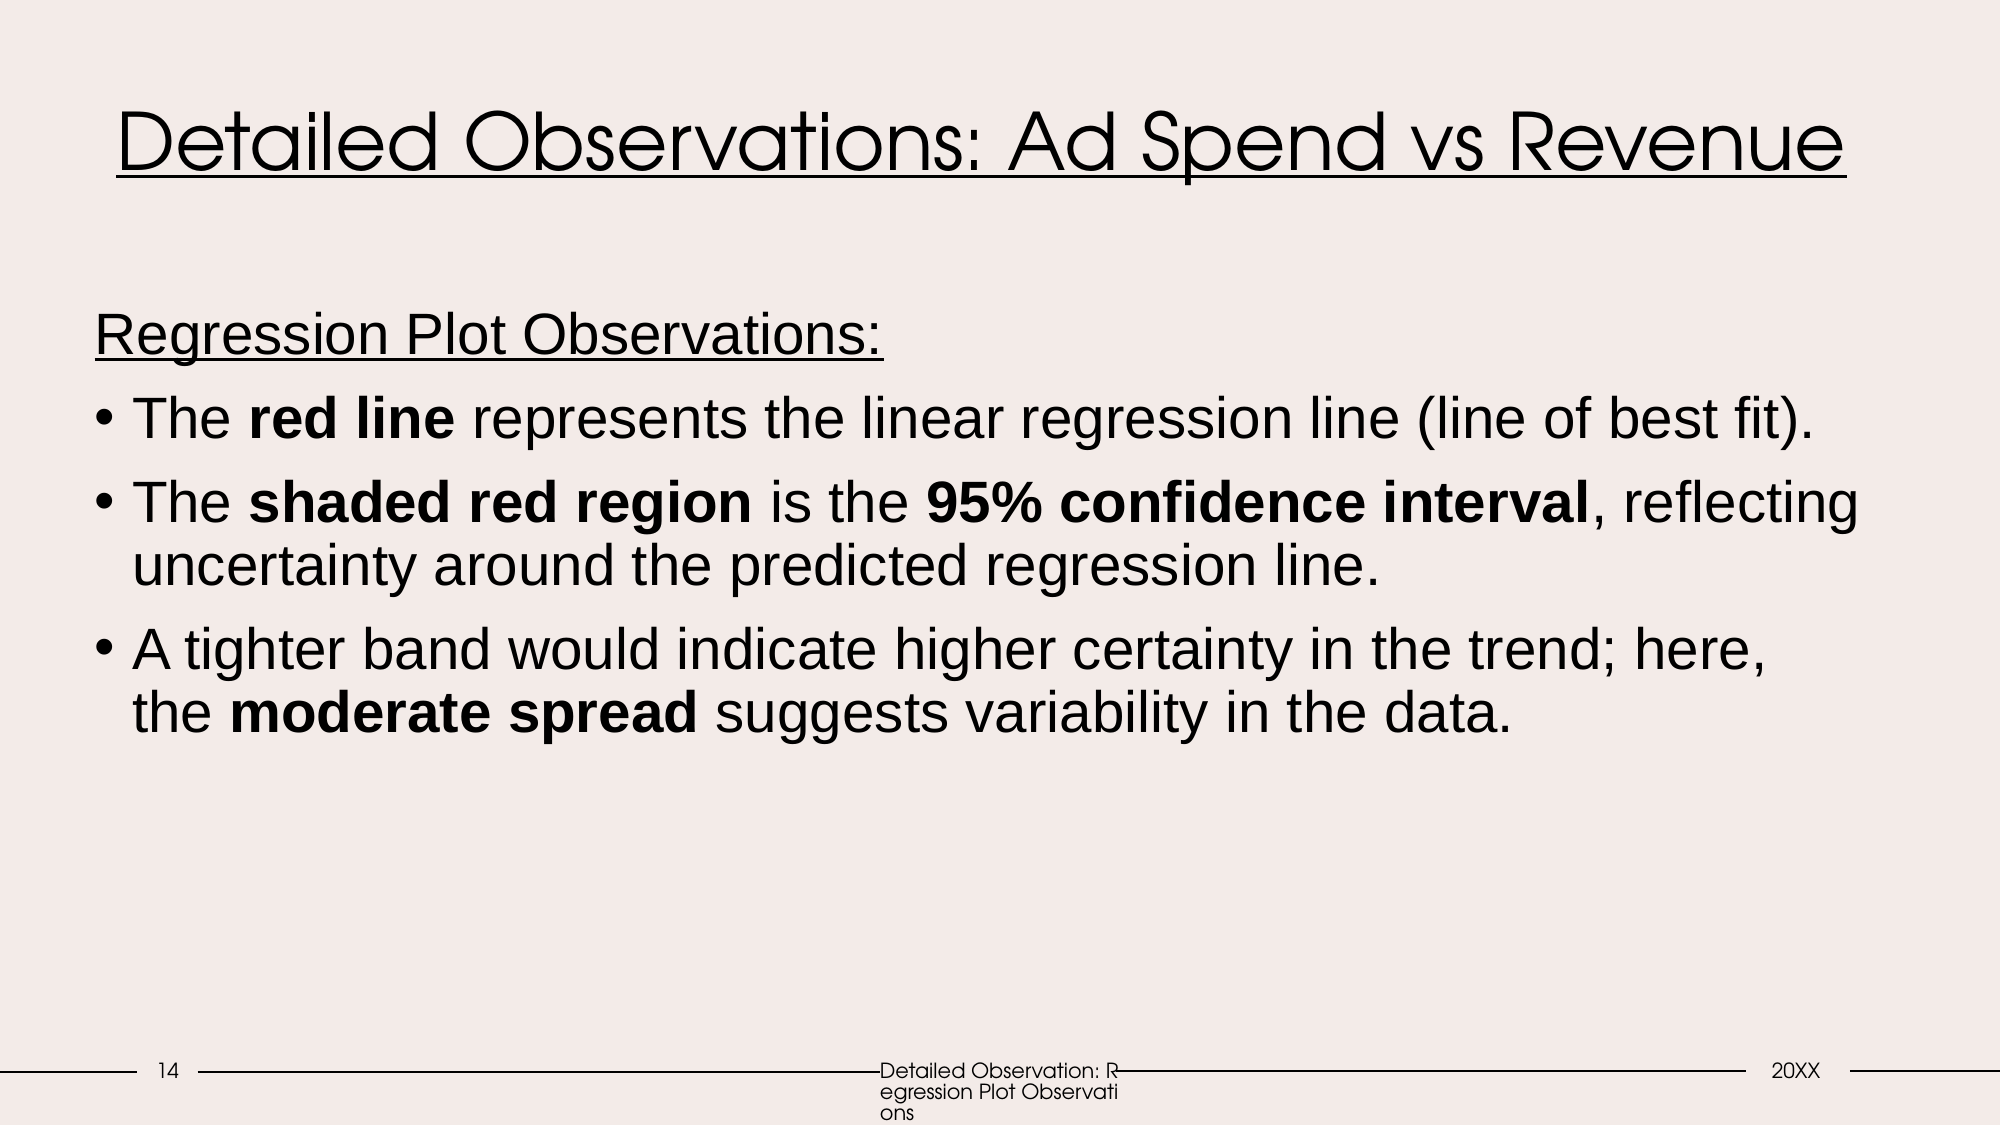

# Detailed Observations: Ad Spend vs Revenue
Regression Plot Observations:
The red line represents the linear regression line (line of best fit).
The shaded red region is the 95% confidence interval, reflecting uncertainty around the predicted regression line.
A tighter band would indicate higher certainty in the trend; here, the moderate spread suggests variability in the data.

14
Detailed Observation: Regression Plot Observations
20XX